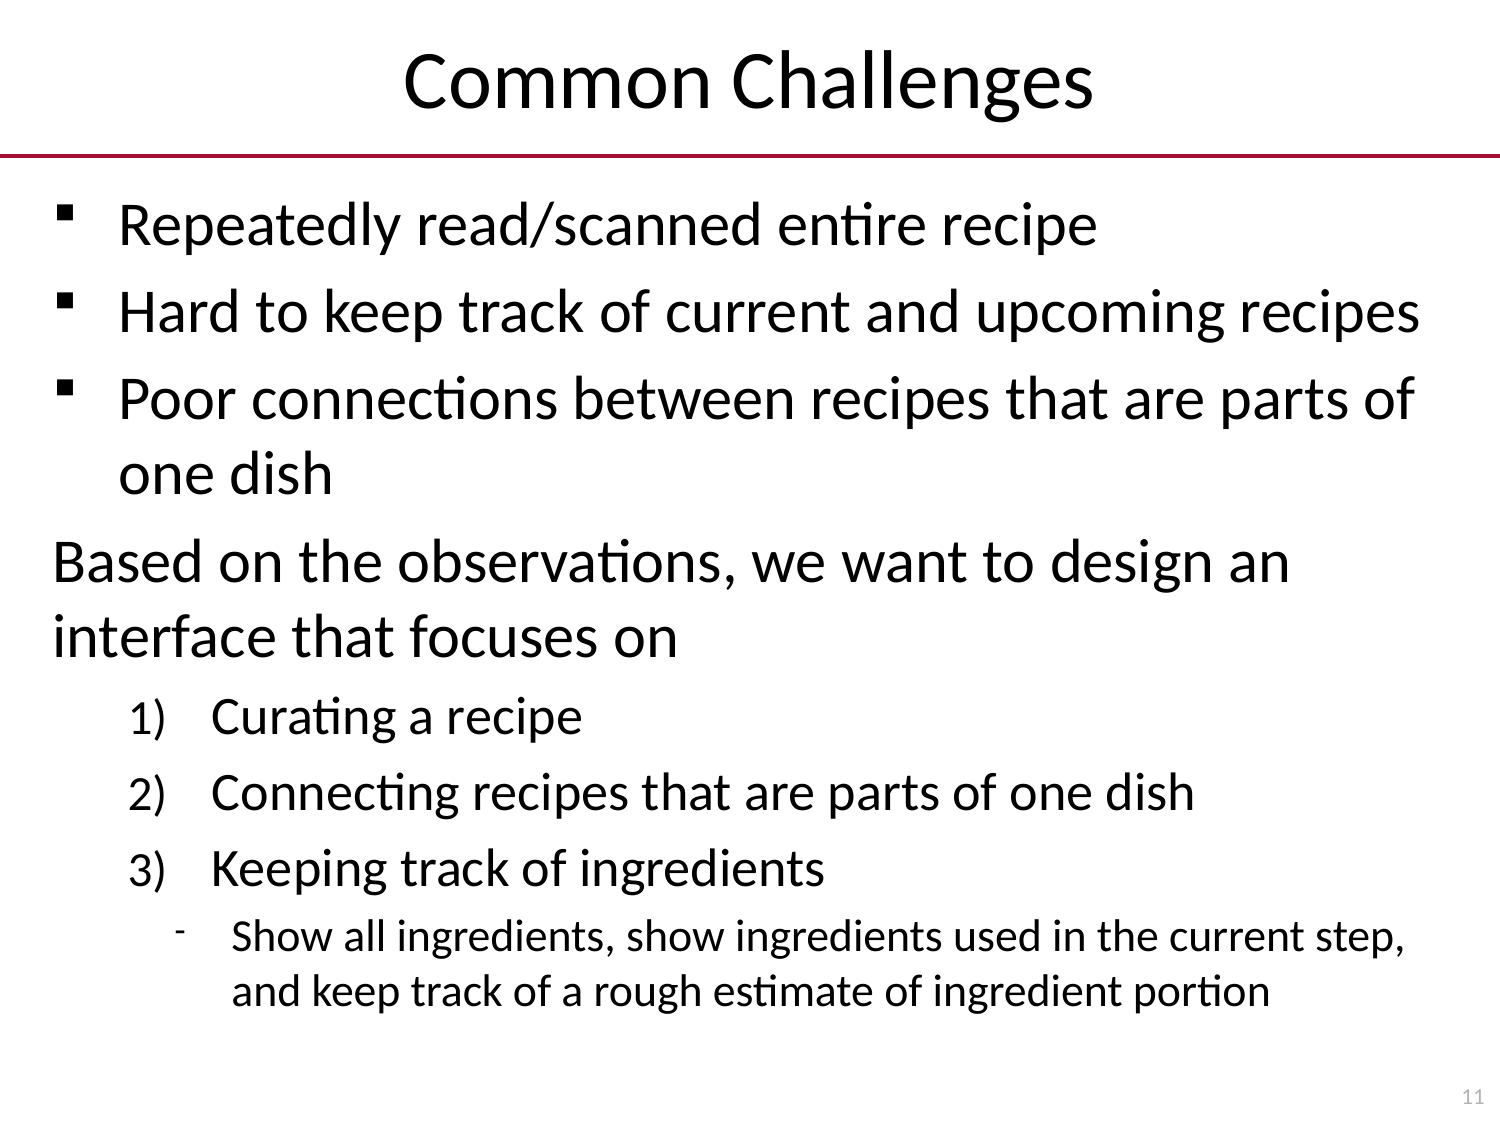

# Common Challenges
Repeatedly read/scanned entire recipe
Hard to keep track of current and upcoming recipes
Poor connections between recipes that are parts of one dish
Based on the observations, we want to design an interface that focuses on
Curating a recipe
Connecting recipes that are parts of one dish
Keeping track of ingredients
Show all ingredients, show ingredients used in the current step, and keep track of a rough estimate of ingredient portion
11